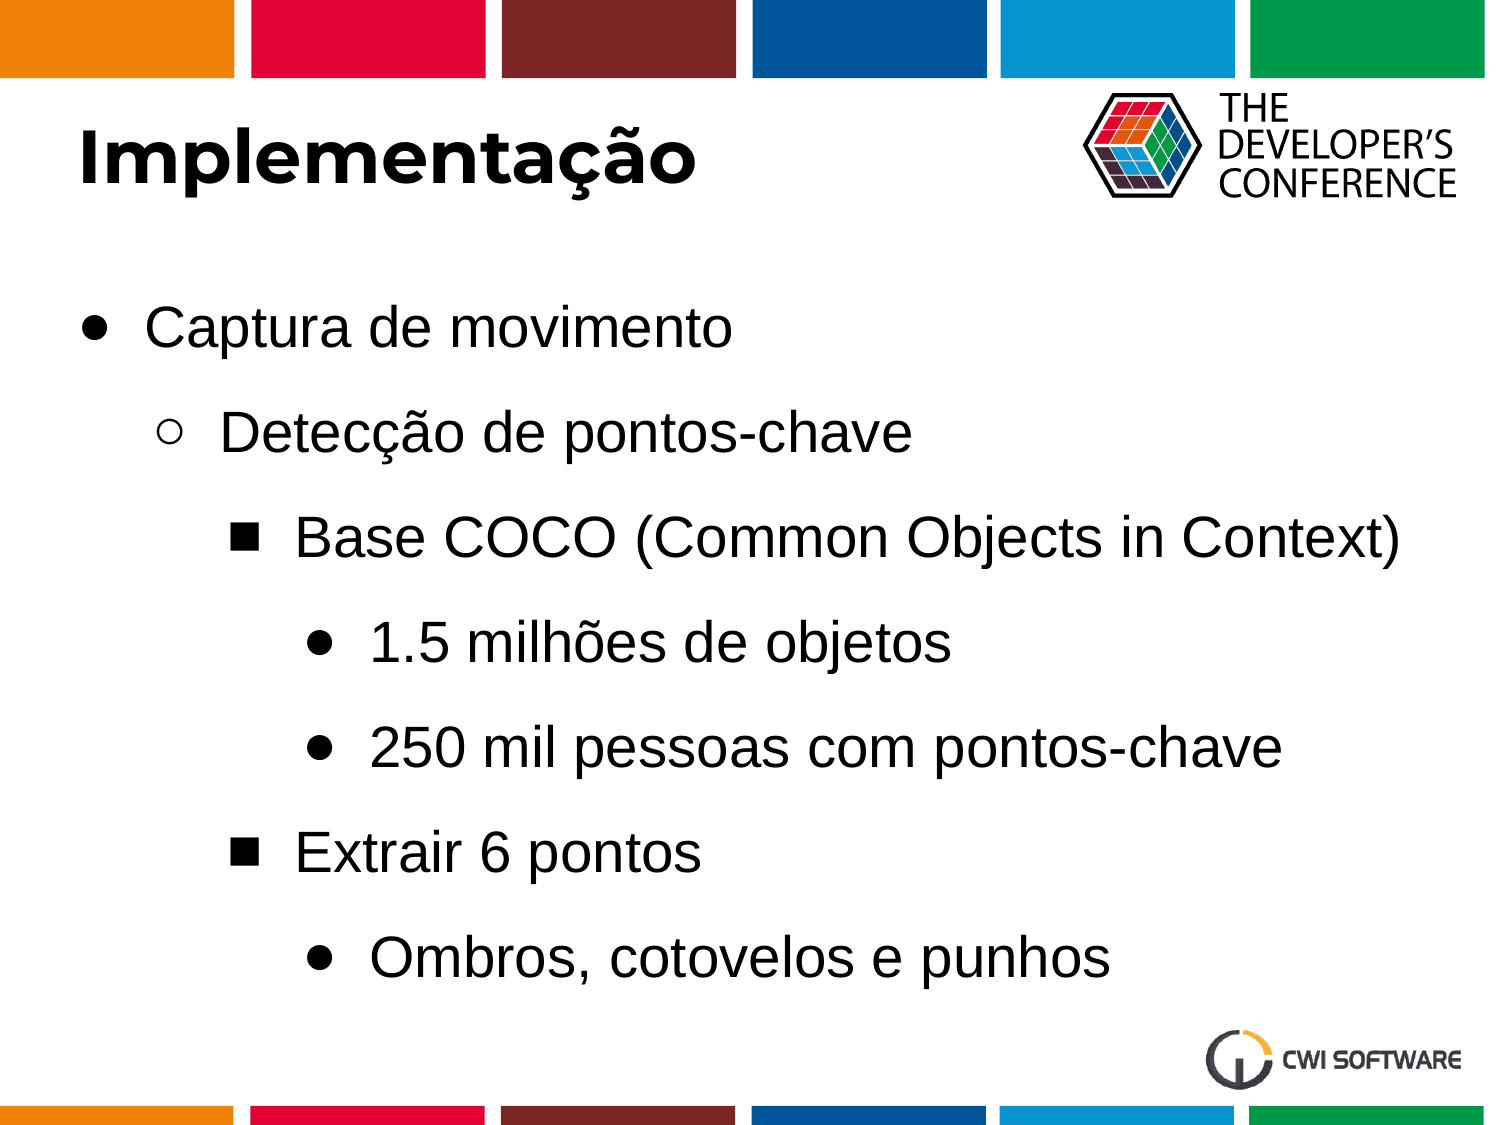

Implementação
Captura de movimento
Detecção de pontos-chave
Base COCO (Common Objects in Context)
1.5 milhões de objetos
250 mil pessoas com pontos-chave
Extrair 6 pontos
Ombros, cotovelos e punhos